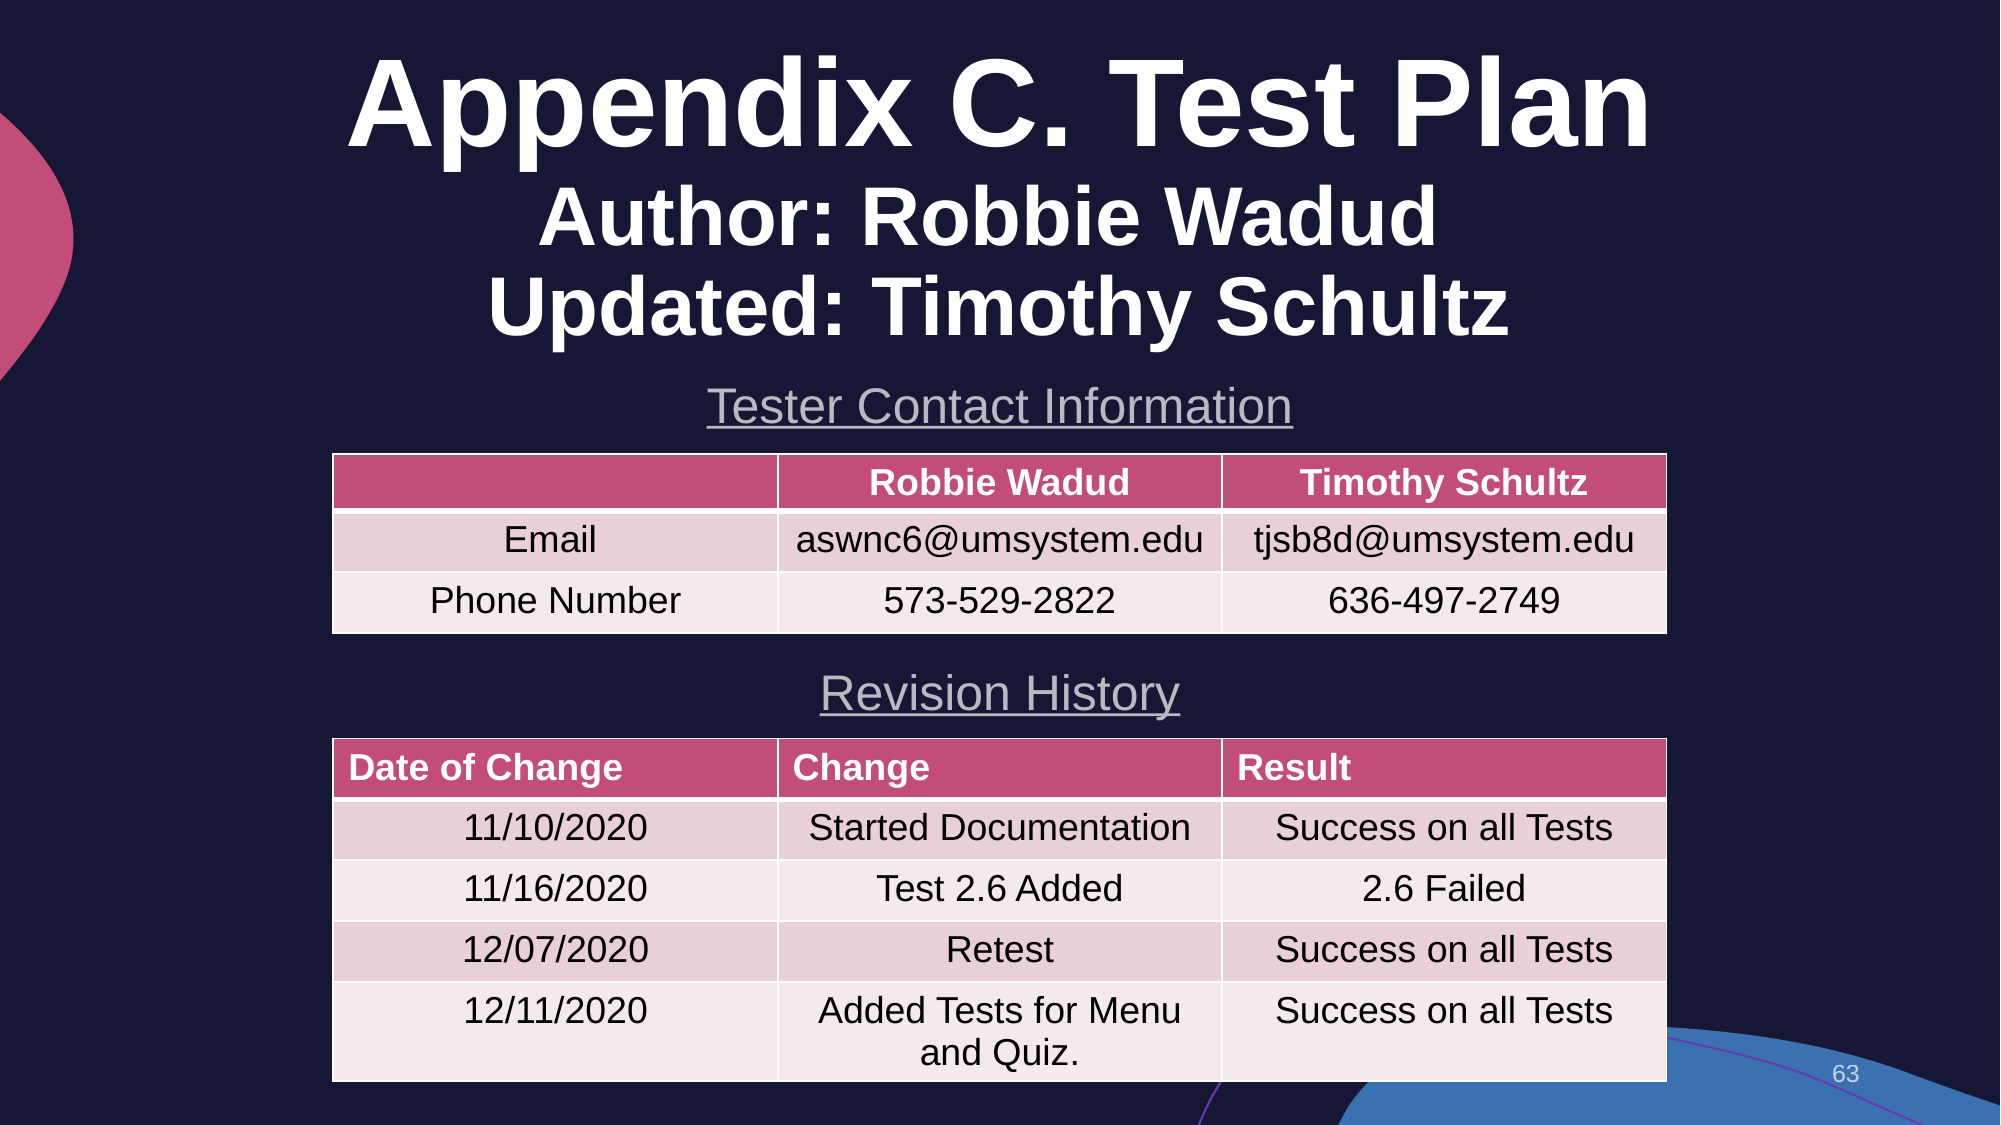

# Appendix C. Test Plan Author: Robbie Wadud Updated: Timothy Schultz
Tester Contact Information

Revision History

|  | Robbie Wadud | Timothy Schultz |
| --- | --- | --- |
| Email | aswnc6@umsystem.edu | tjsb8d@umsystem.edu |
| Phone Number | 573-529-2822 | 636-497-2749 |
| Date of Change | Change | Result |
| --- | --- | --- |
| 11/10/2020 | Started Documentation | Success on all Tests |
| 11/16/2020 | Test 2.6 Added | 2.6 Failed |
| 12/07/2020 | Retest | Success on all Tests |
| 12/11/2020 | Added Tests for Menu and Quiz. | Success on all Tests |
63